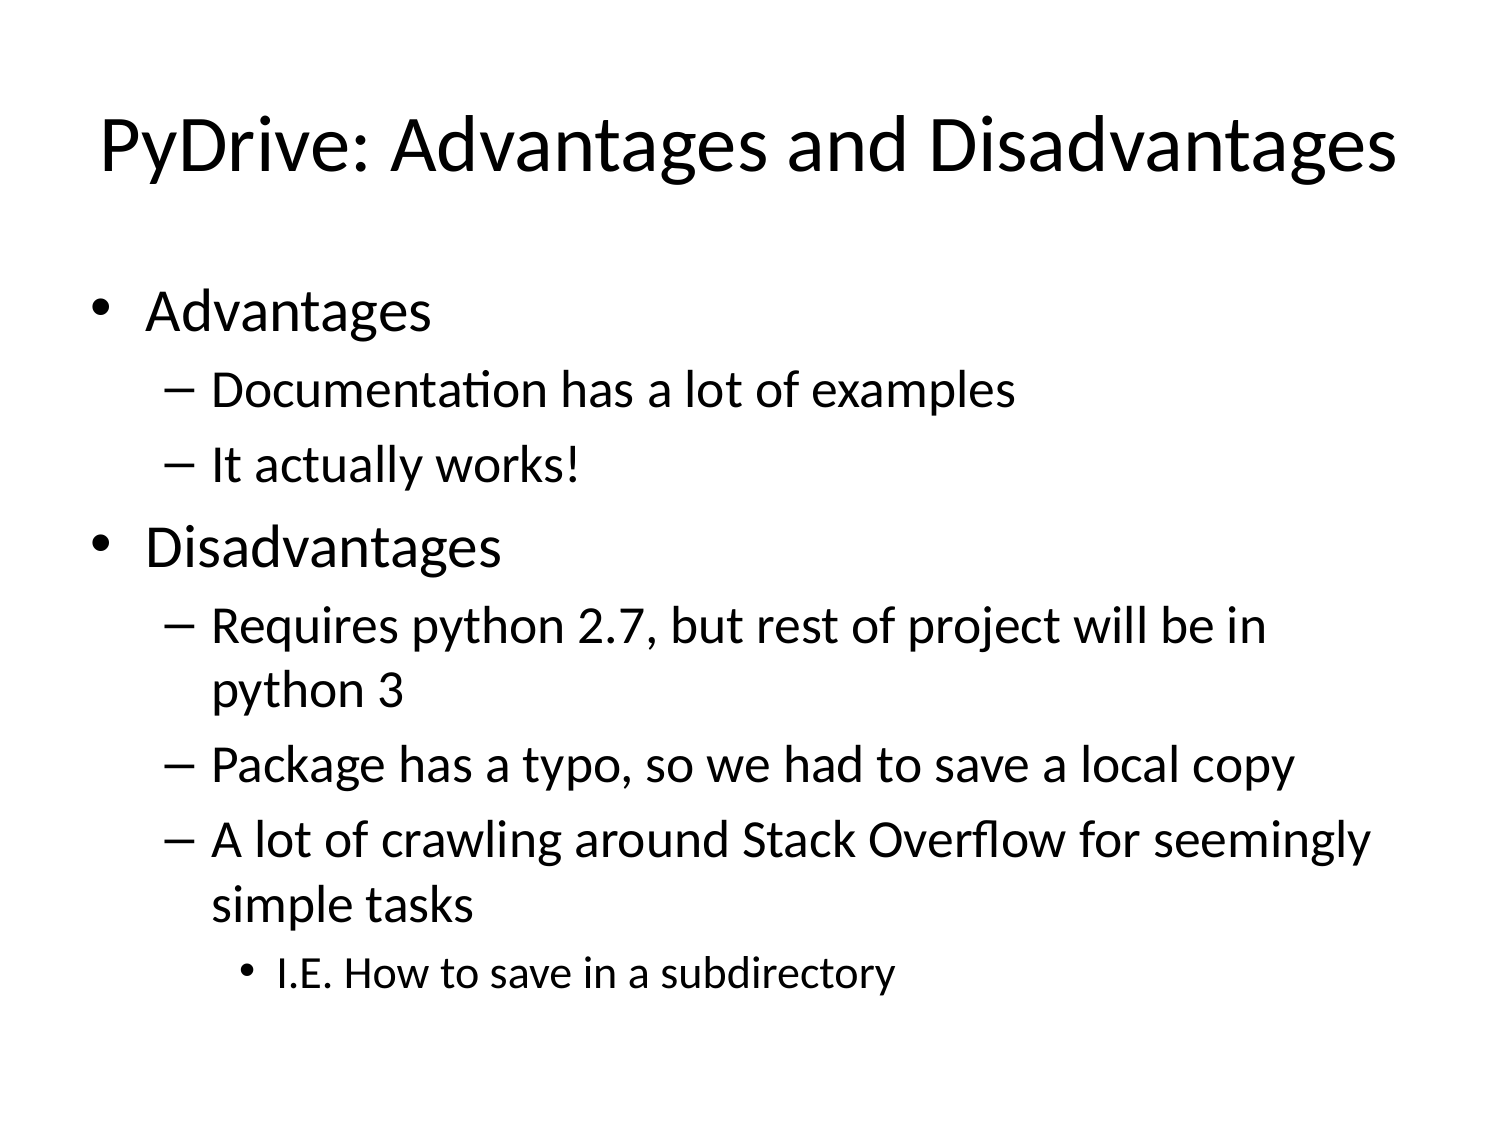

# PyDrive: Advantages and Disadvantages
Advantages
Documentation has a lot of examples
It actually works!
Disadvantages
Requires python 2.7, but rest of project will be in python 3
Package has a typo, so we had to save a local copy
A lot of crawling around Stack Overflow for seemingly simple tasks
I.E. How to save in a subdirectory